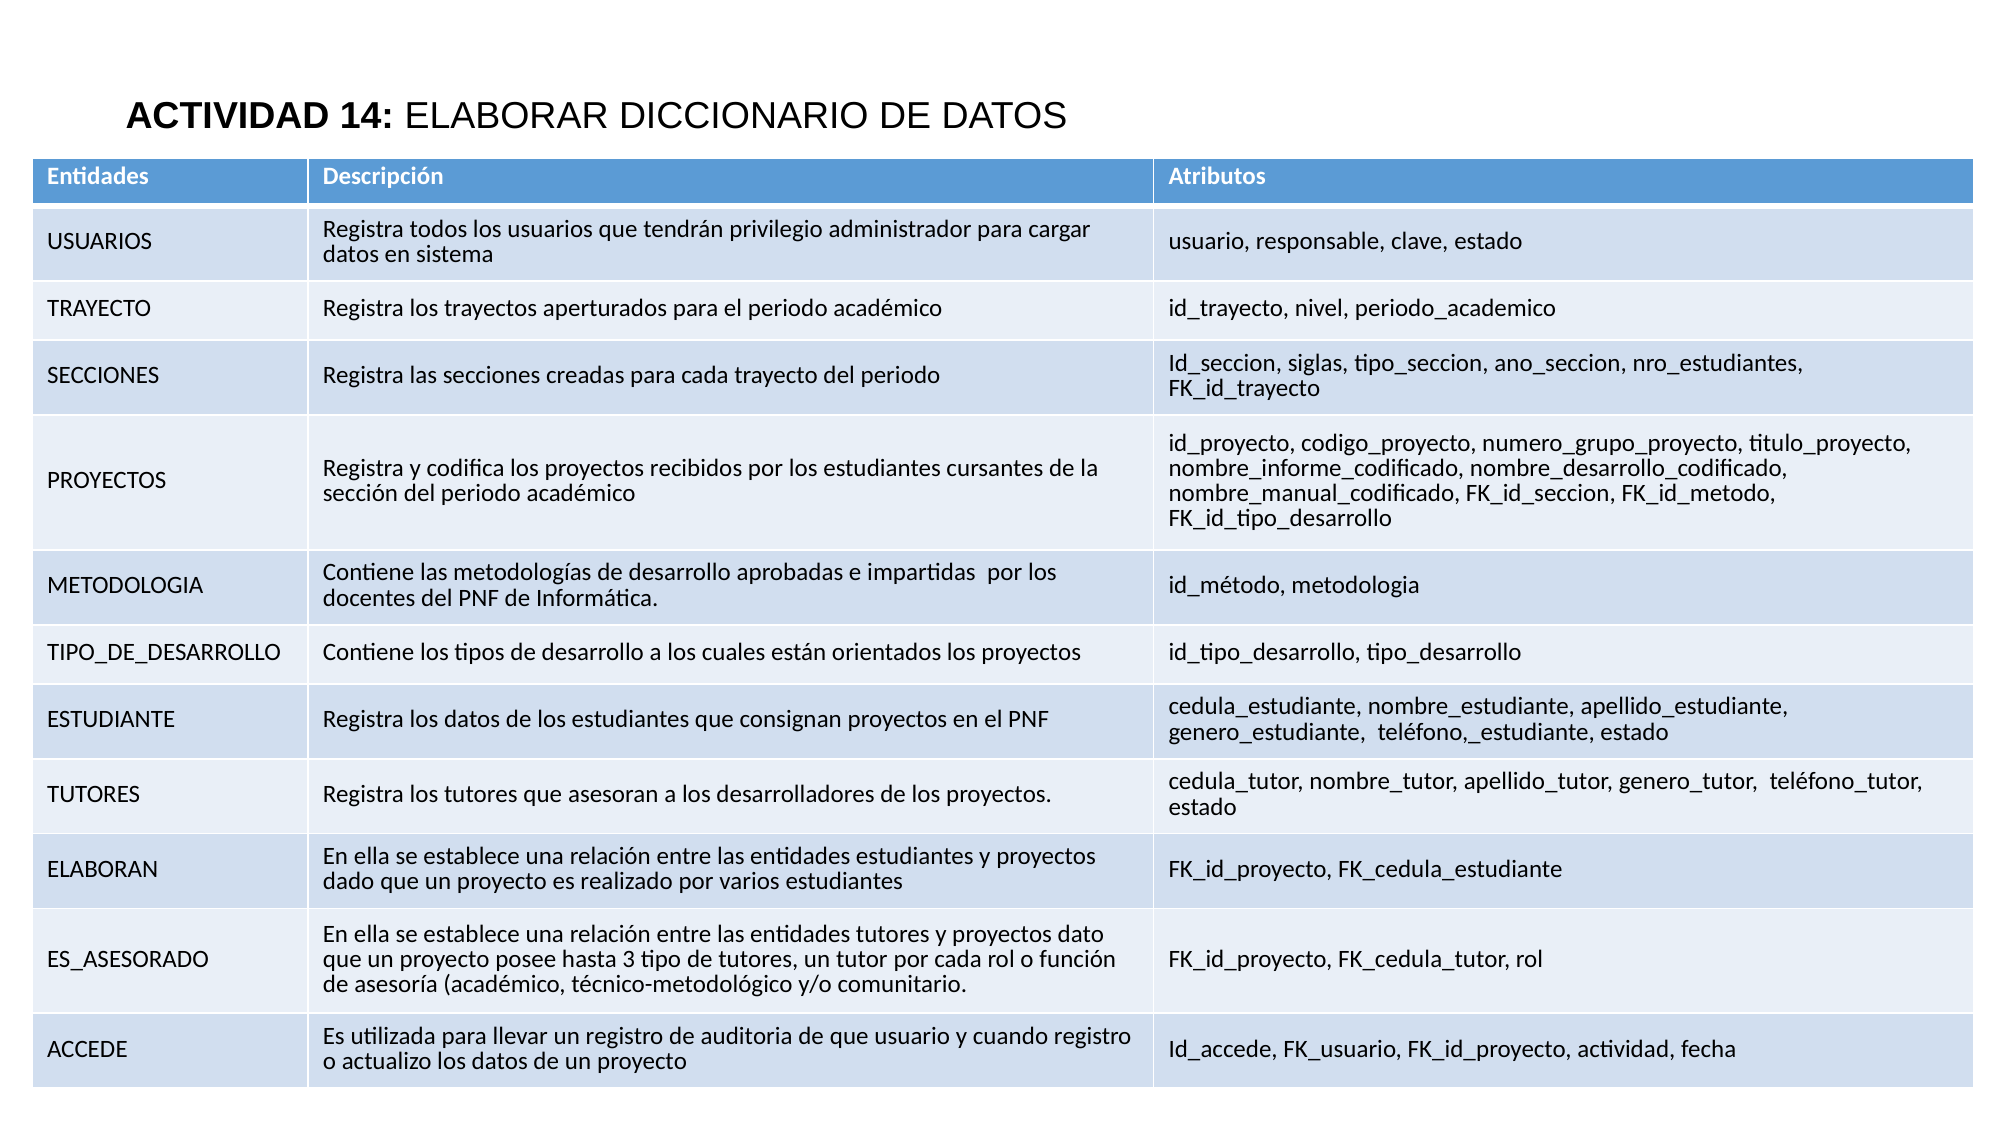

ACTIVIDAD 14: ELABORAR DICCIONARIO DE DATOS
| Entidades | Descripción | Atributos |
| --- | --- | --- |
| USUARIOS | Registra todos los usuarios que tendrán privilegio administrador para cargar datos en sistema | usuario, responsable, clave, estado |
| TRAYECTO | Registra los trayectos aperturados para el periodo académico | id\_trayecto, nivel, periodo\_academico |
| SECCIONES | Registra las secciones creadas para cada trayecto del periodo | Id\_seccion, siglas, tipo\_seccion, ano\_seccion, nro\_estudiantes, FK\_id\_trayecto |
| PROYECTOS | Registra y codifica los proyectos recibidos por los estudiantes cursantes de la sección del periodo académico | id\_proyecto, codigo\_proyecto, numero\_grupo\_proyecto, titulo\_proyecto, nombre\_informe\_codificado, nombre\_desarrollo\_codificado, nombre\_manual\_codificado, FK\_id\_seccion, FK\_id\_metodo, FK\_id\_tipo\_desarrollo |
| METODOLOGIA | Contiene las metodologías de desarrollo aprobadas e impartidas por los docentes del PNF de Informática. | id\_método, metodologia |
| TIPO\_DE\_DESARROLLO | Contiene los tipos de desarrollo a los cuales están orientados los proyectos | id\_tipo\_desarrollo, tipo\_desarrollo |
| ESTUDIANTE | Registra los datos de los estudiantes que consignan proyectos en el PNF | cedula\_estudiante, nombre\_estudiante, apellido\_estudiante, genero\_estudiante, teléfono,\_estudiante, estado |
| TUTORES | Registra los tutores que asesoran a los desarrolladores de los proyectos. | cedula\_tutor, nombre\_tutor, apellido\_tutor, genero\_tutor, teléfono\_tutor, estado |
| ELABORAN | En ella se establece una relación entre las entidades estudiantes y proyectos dado que un proyecto es realizado por varios estudiantes | FK\_id\_proyecto, FK\_cedula\_estudiante |
| ES\_ASESORADO | En ella se establece una relación entre las entidades tutores y proyectos dato que un proyecto posee hasta 3 tipo de tutores, un tutor por cada rol o función de asesoría (académico, técnico-metodológico y/o comunitario. | FK\_id\_proyecto, FK\_cedula\_tutor, rol |
| ACCEDE | Es utilizada para llevar un registro de auditoria de que usuario y cuando registro o actualizo los datos de un proyecto | Id\_accede, FK\_usuario, FK\_id\_proyecto, actividad, fecha |